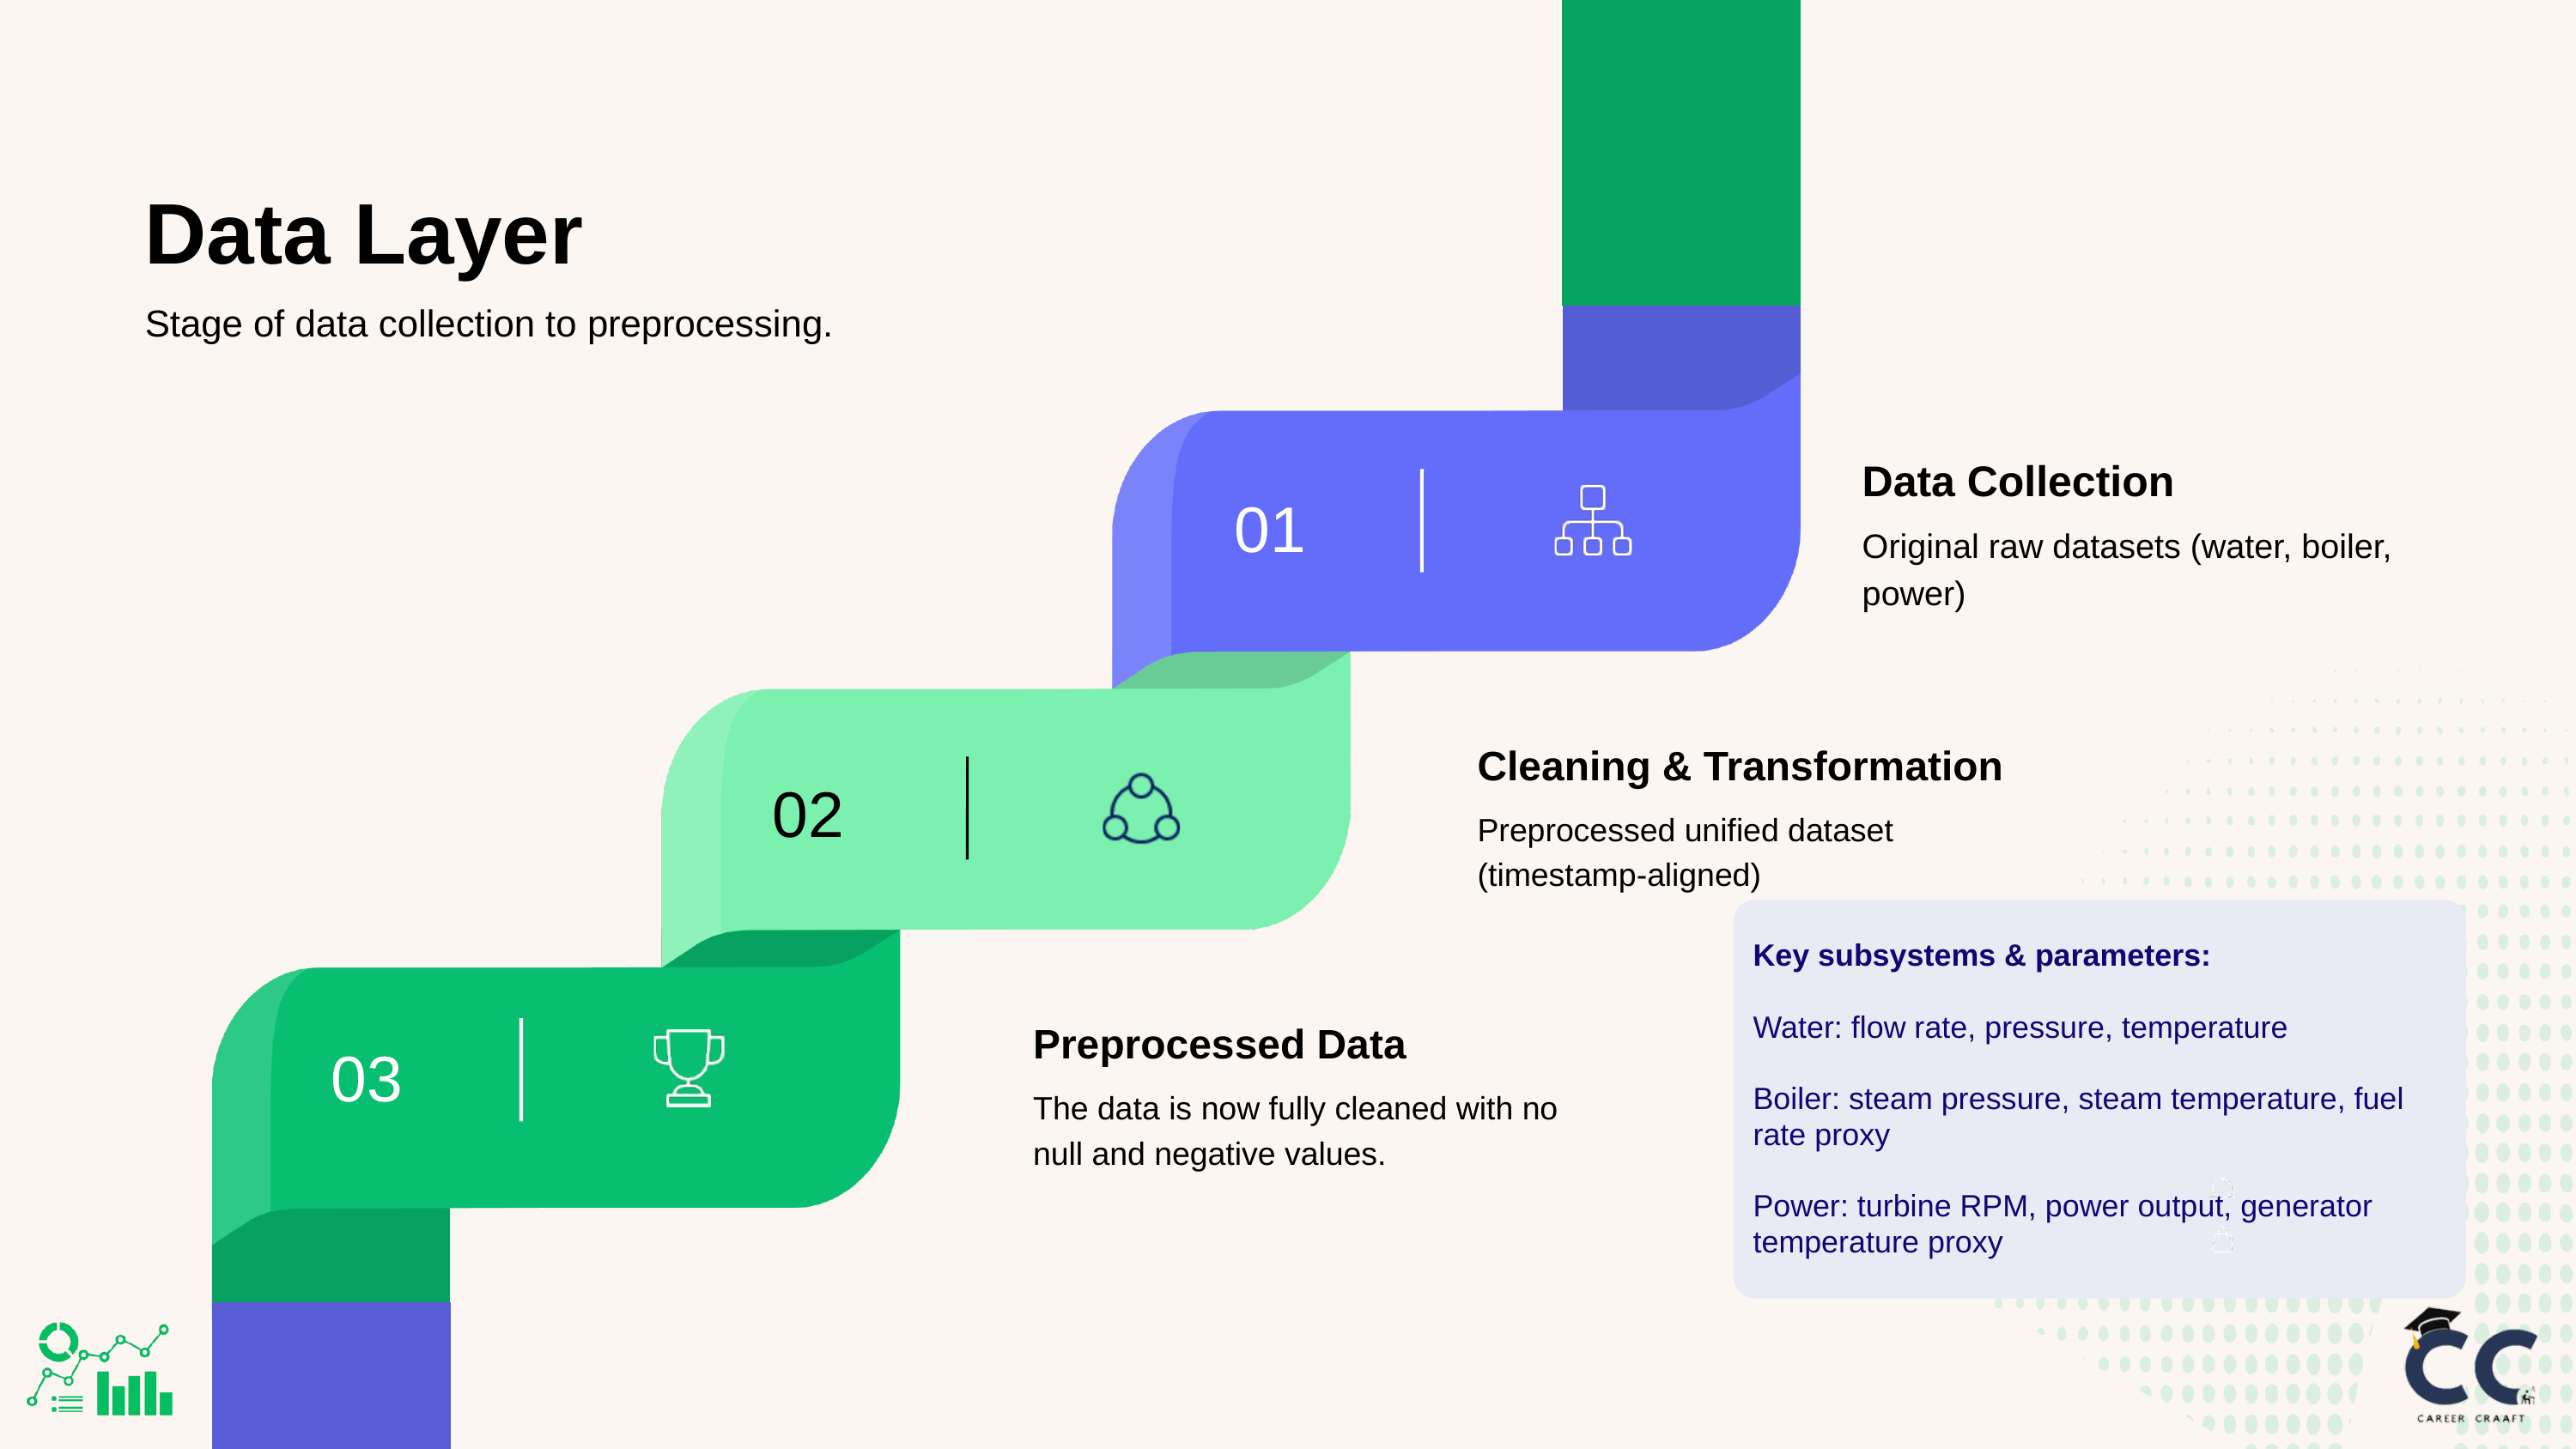

Data Layer
Stage of data collection to preprocessing.

Data Collection
Original raw datasets (water, boiler, power)

01

Cleaning & Transformation
Preprocessed unified dataset (timestamp-aligned)

02

Key subsystems & parameters:

Water: flow rate, pressure, temperature

Boiler: steam pressure, steam temperature, fuel rate proxy

Power: turbine RPM, power output, generator temperature proxy

Preprocessed Data
The data is now fully cleaned with no null and negative values.

03